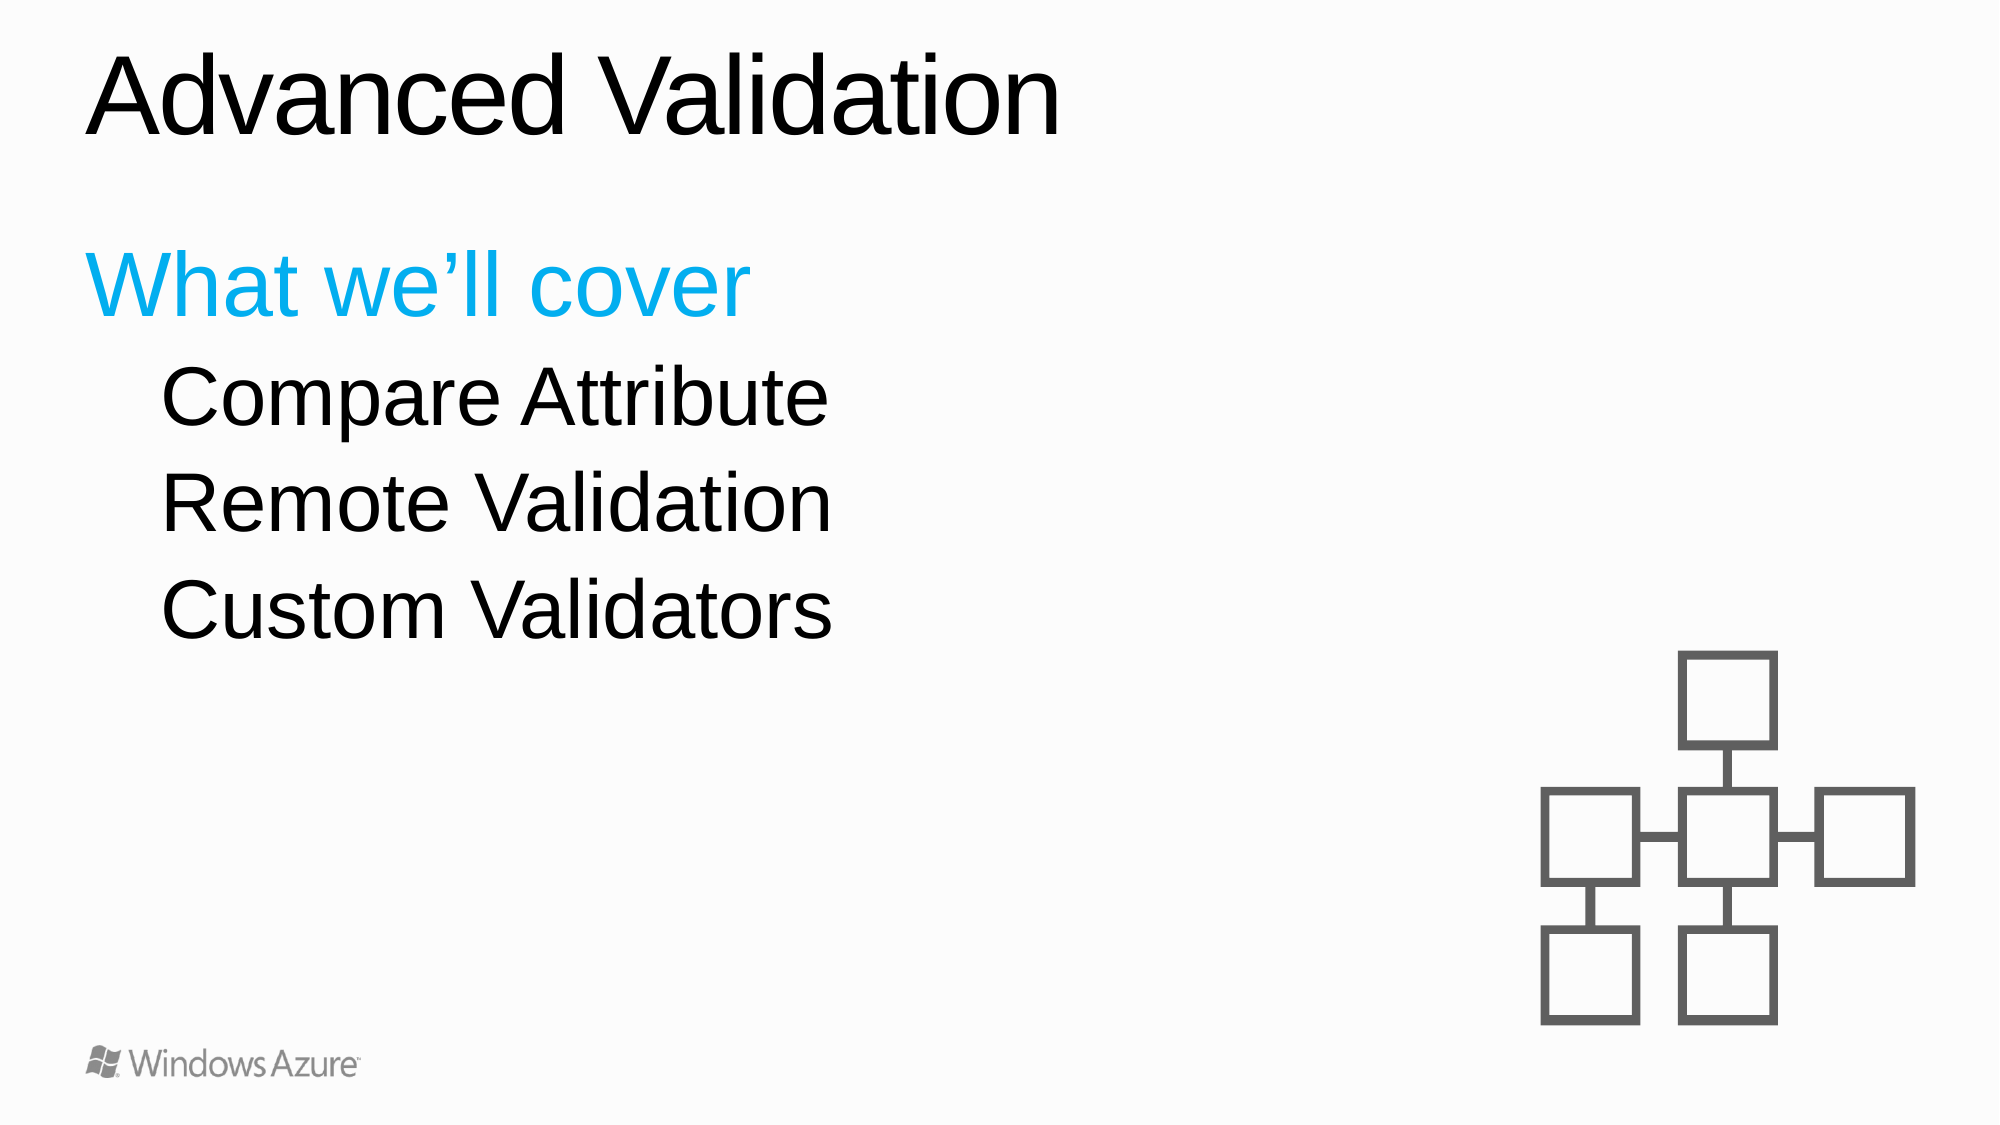

# Advanced Validation
What we’ll cover
Compare Attribute
Remote Validation
Custom Validators